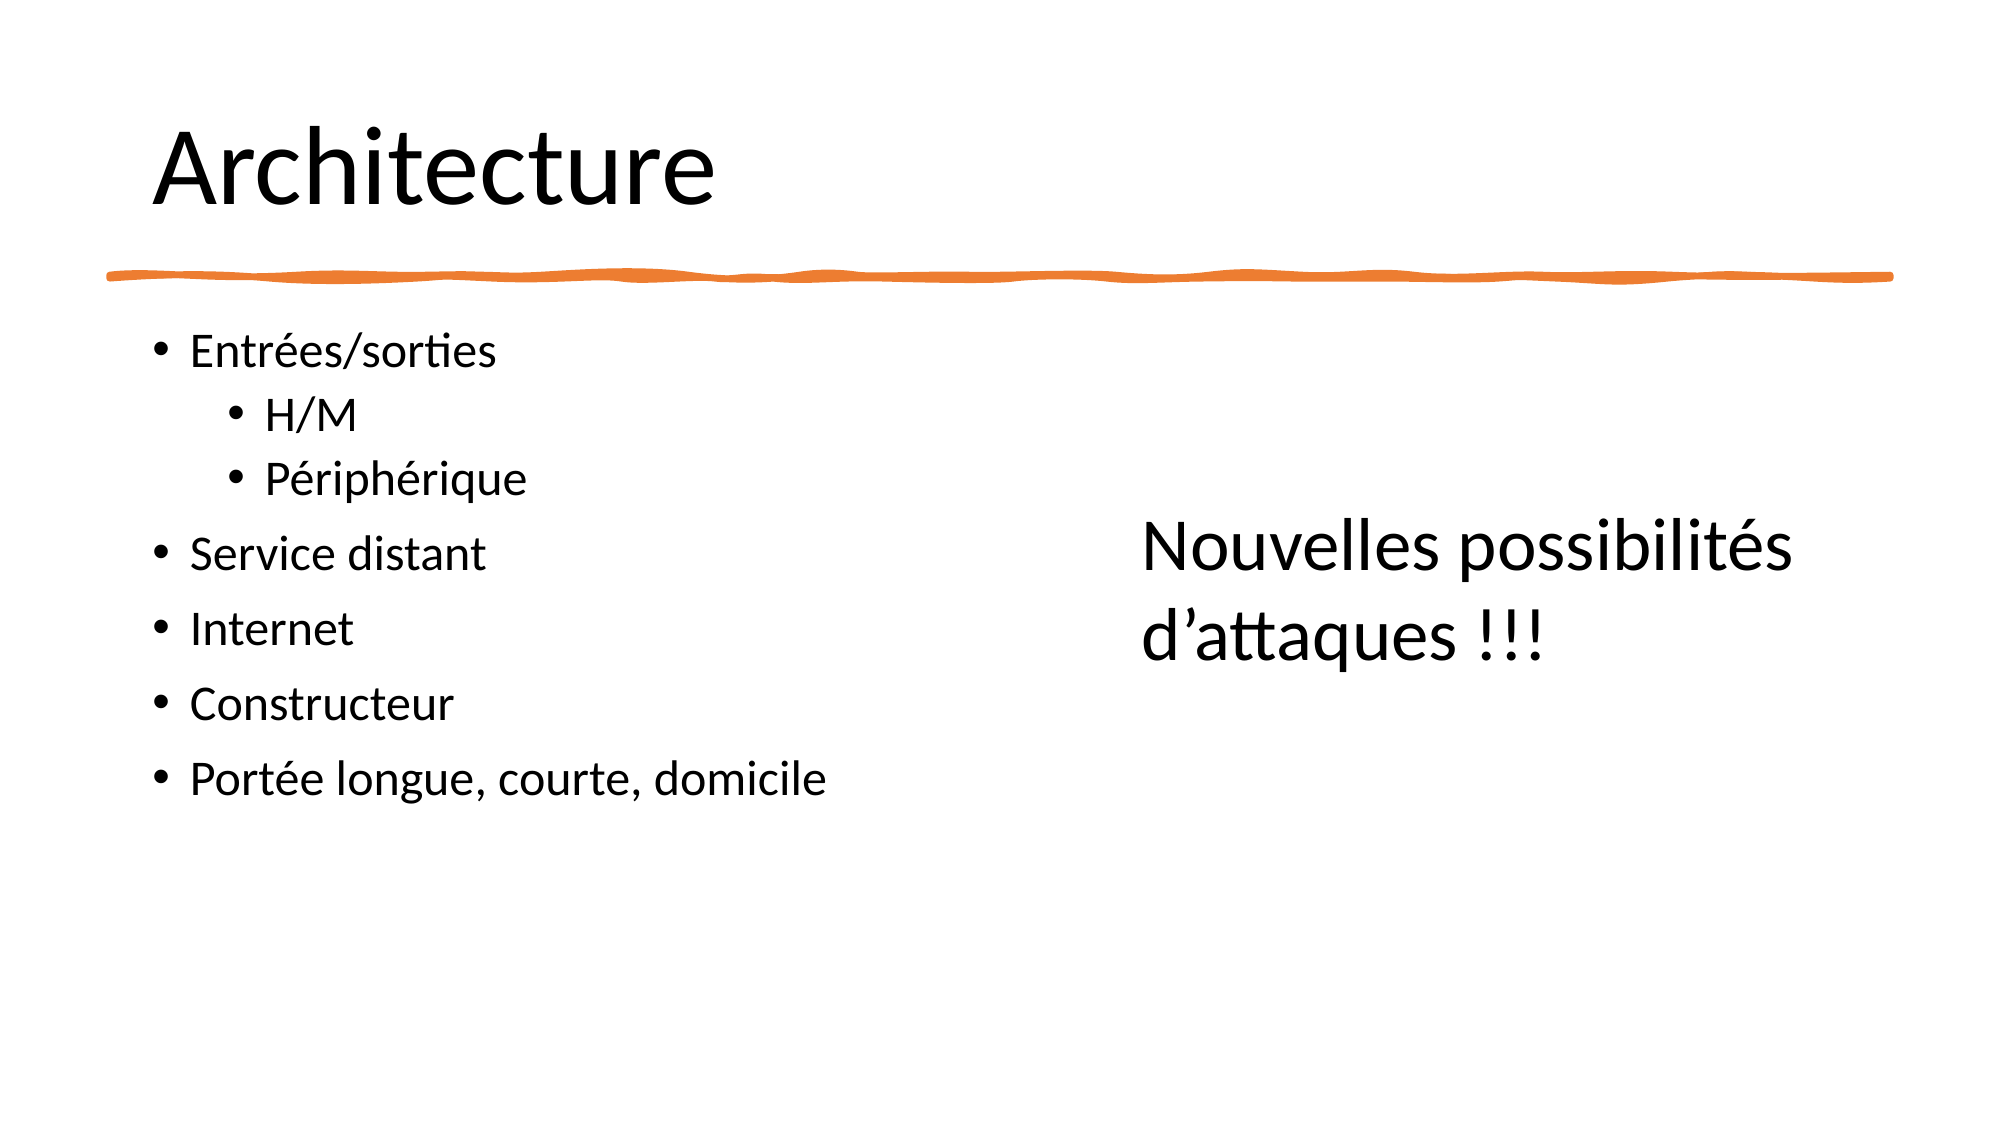

# Architecture

Entrées/sorties
H/M
Périphérique
Service distant
Internet
Constructeur
Portée longue, courte, domicile
Nouvelles possibilités d’attaques !!!